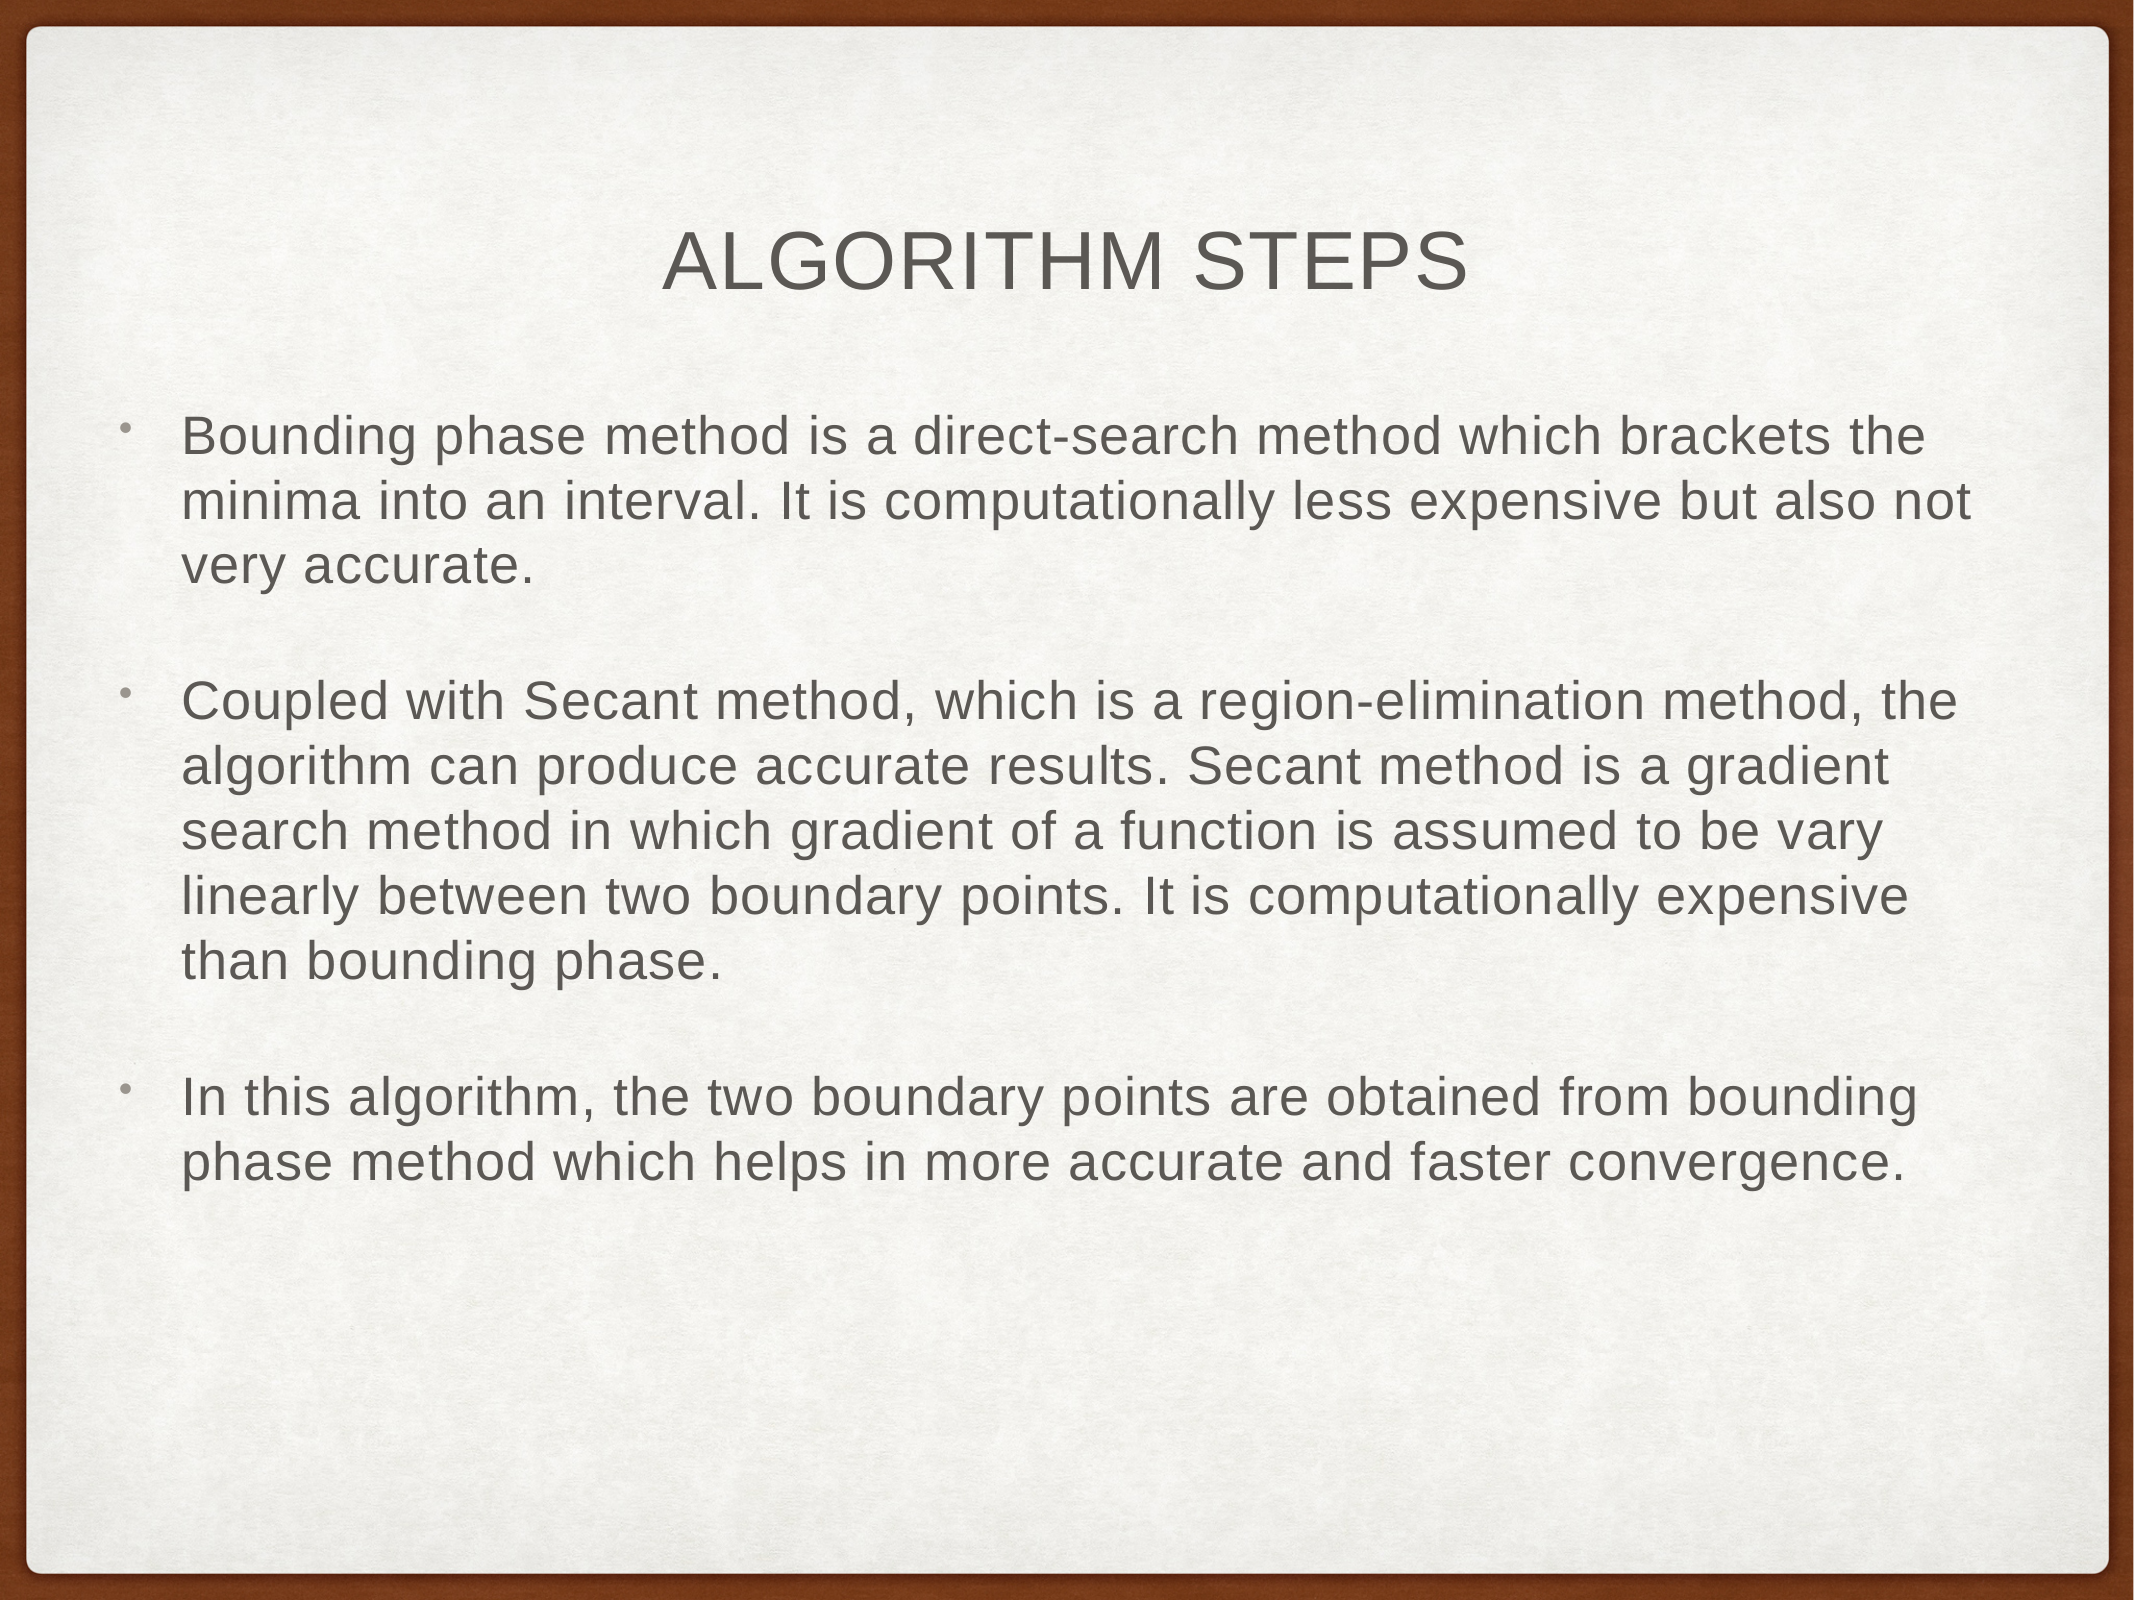

# Algorithm steps
Bounding phase method is a direct-search method which brackets the minima into an interval. It is computationally less expensive but also not very accurate.
Coupled with Secant method, which is a region-elimination method, the algorithm can produce accurate results. Secant method is a gradient search method in which gradient of a function is assumed to be vary linearly between two boundary points. It is computationally expensive than bounding phase.
In this algorithm, the two boundary points are obtained from bounding phase method which helps in more accurate and faster convergence.